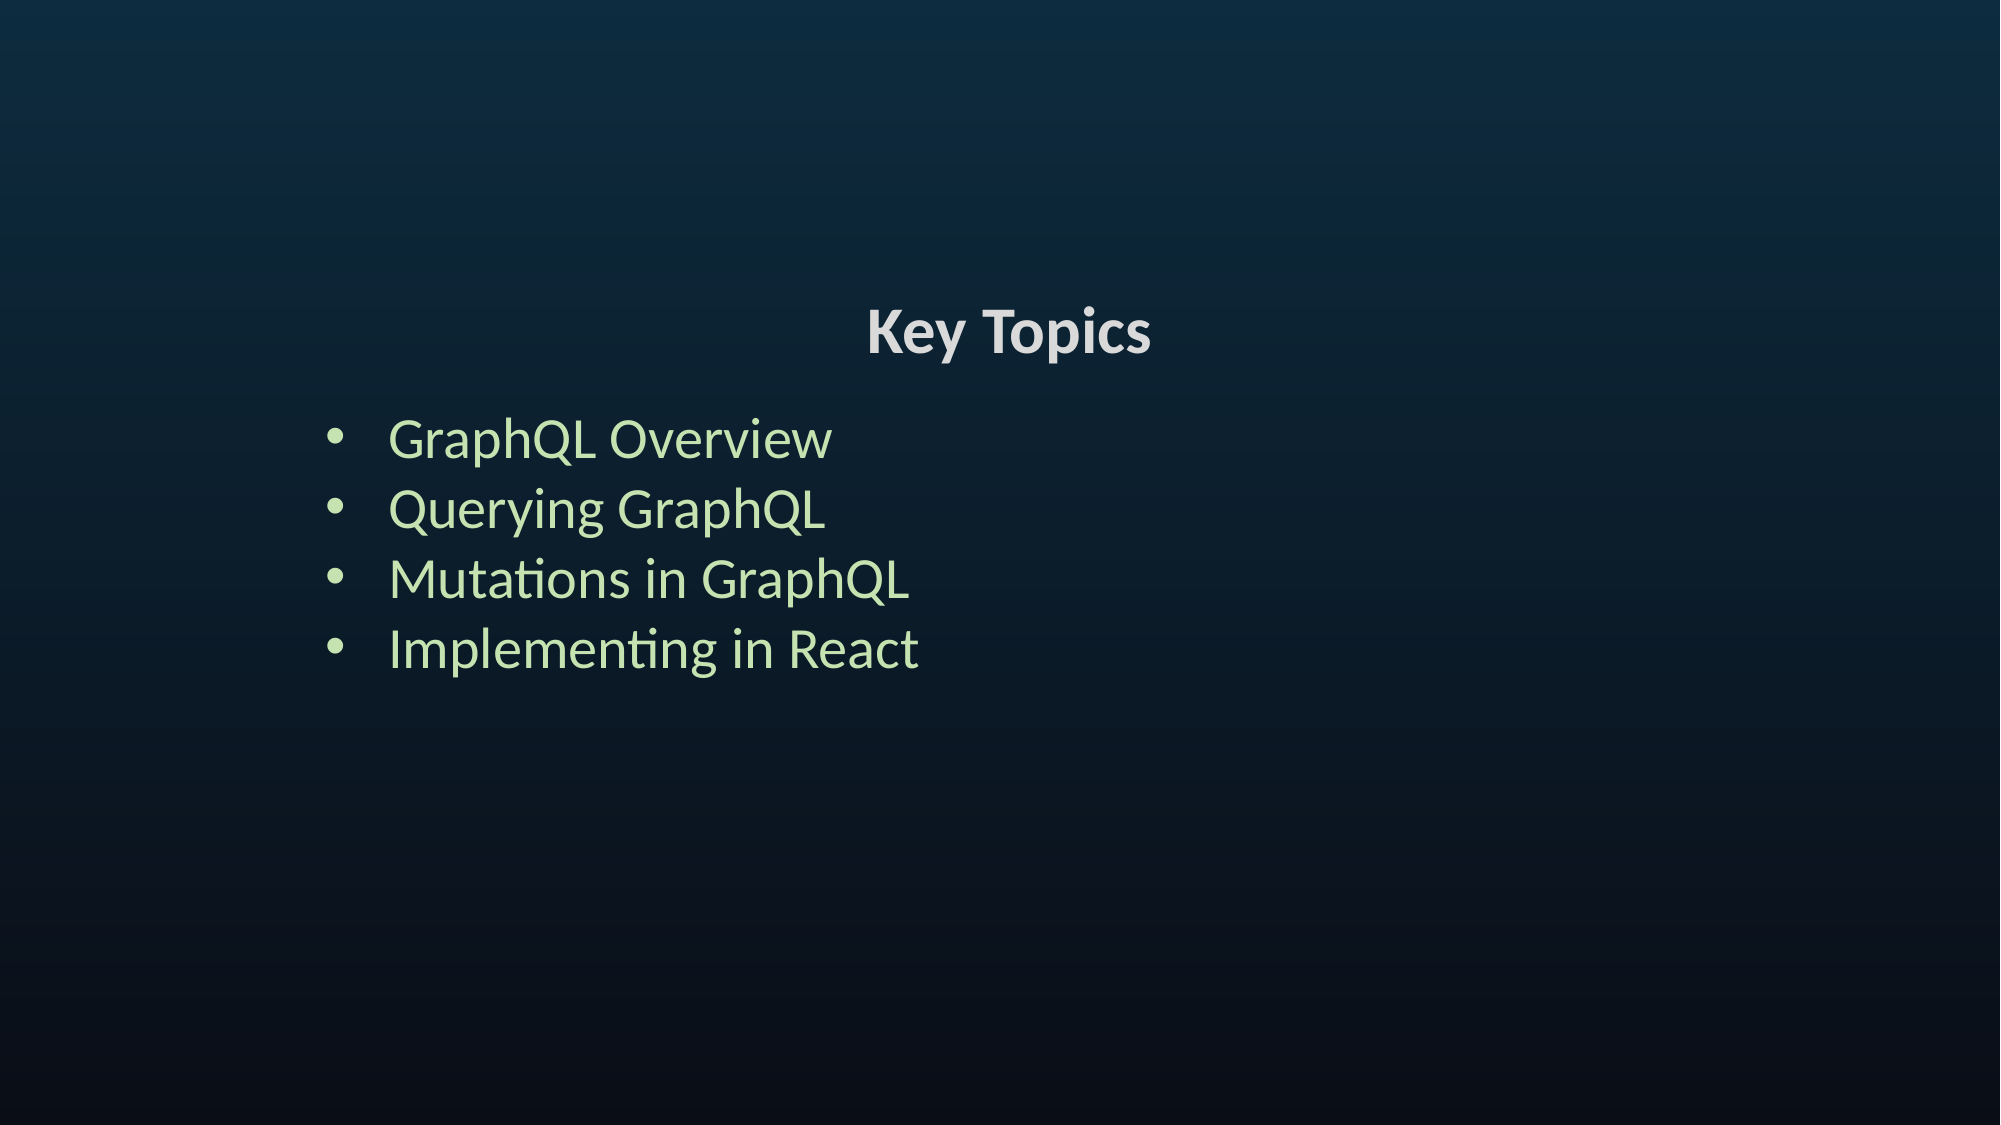

Key Topics
GraphQL Overview
Querying GraphQL
Mutations in GraphQL
Implementing in React